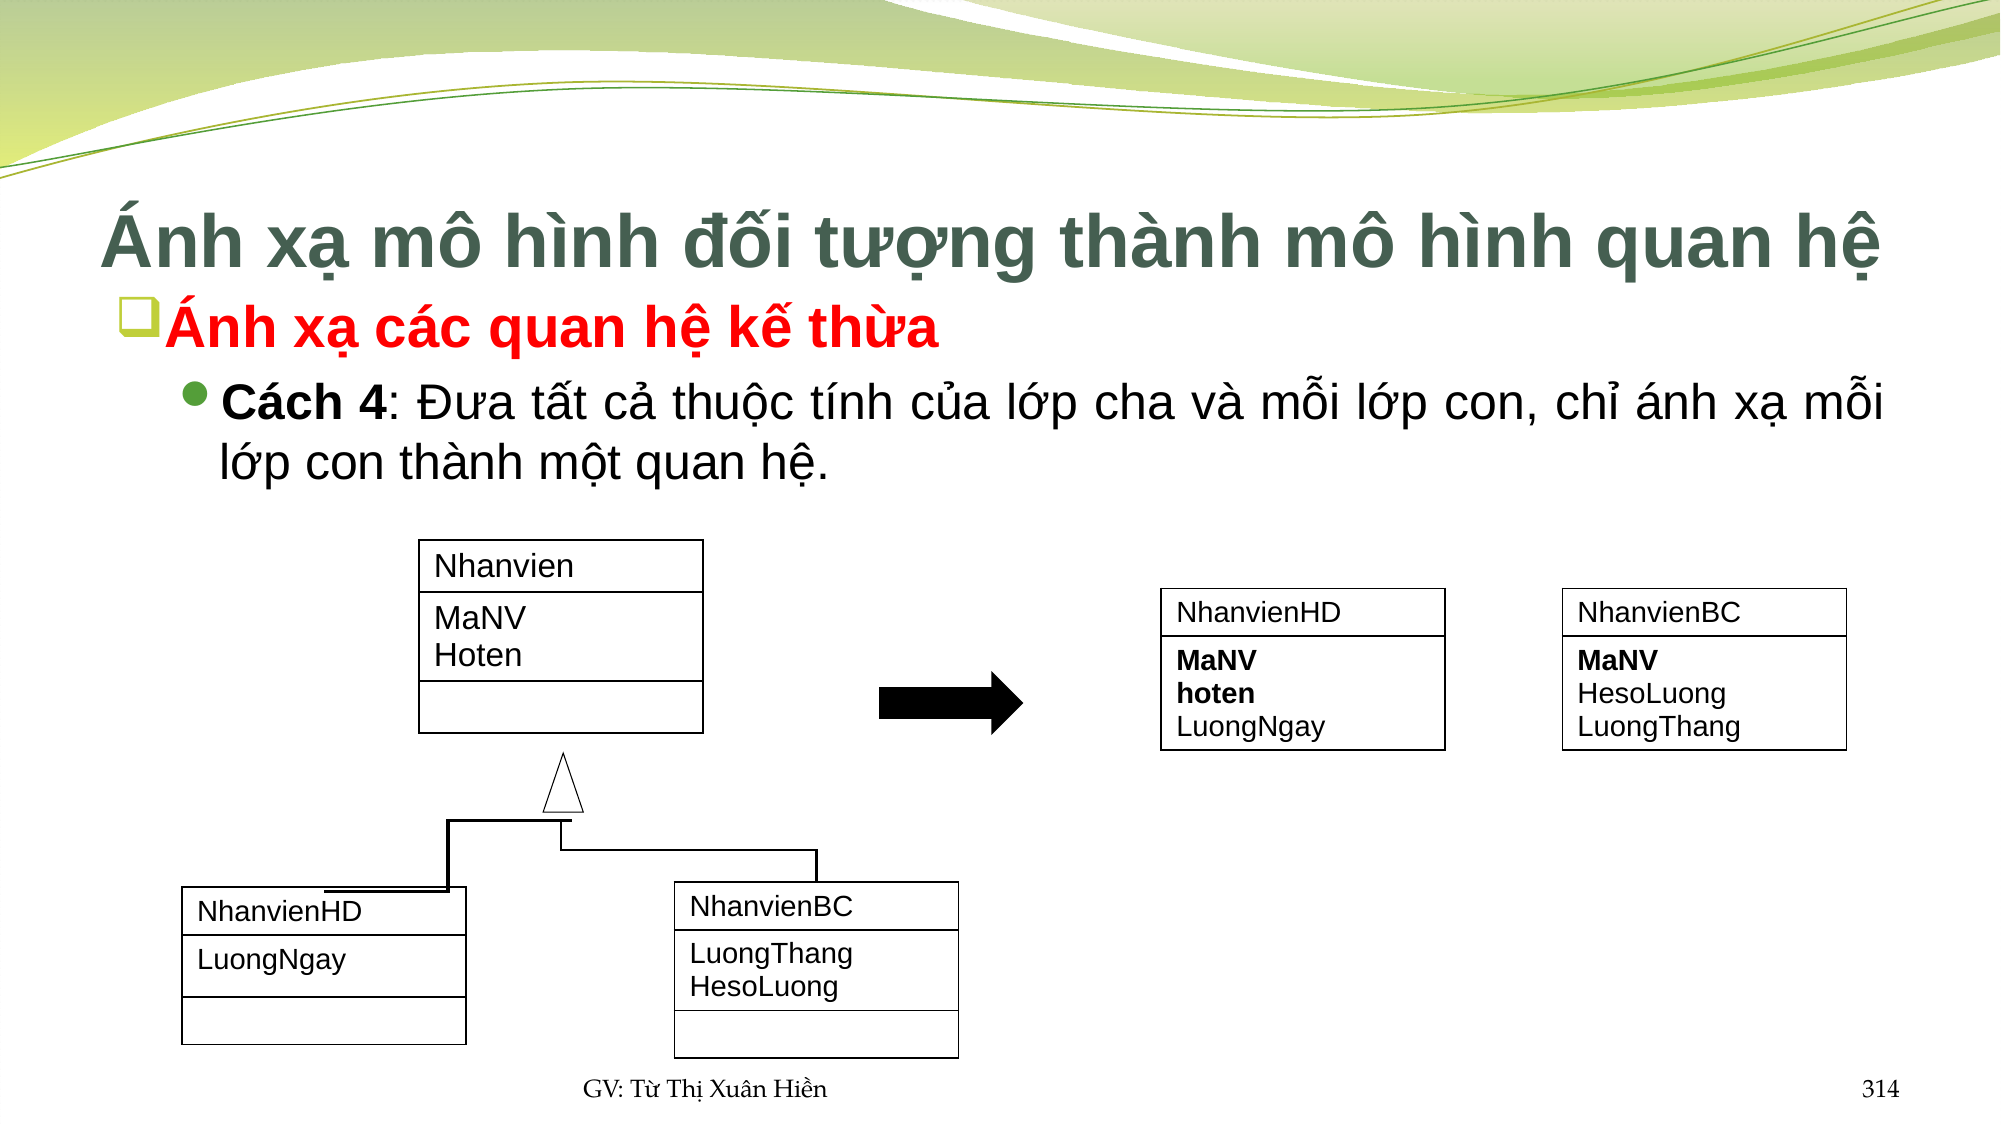

# Ánh xạ mô hình đối tượng thành mô hình quan hệ
Ánh xạ các quan hệ kế thừa
Cách 4: Đưa tất cả thuộc tính của lớp cha và mỗi lớp con, chỉ ánh xạ mỗi lớp con thành một quan hệ.
| Nhanvien |
| --- |
| MaNV Hoten |
|  |
| NhanvienHD |
| --- |
| MaNV hoten LuongNgay |
| NhanvienBC |
| --- |
| MaNV HesoLuong LuongThang |

| NhanvienBC |
| --- |
| LuongThang HesoLuong |
|  |
| NhanvienHD |
| --- |
| LuongNgay |
|  |
GV: Từ Thị Xuân Hiền
314